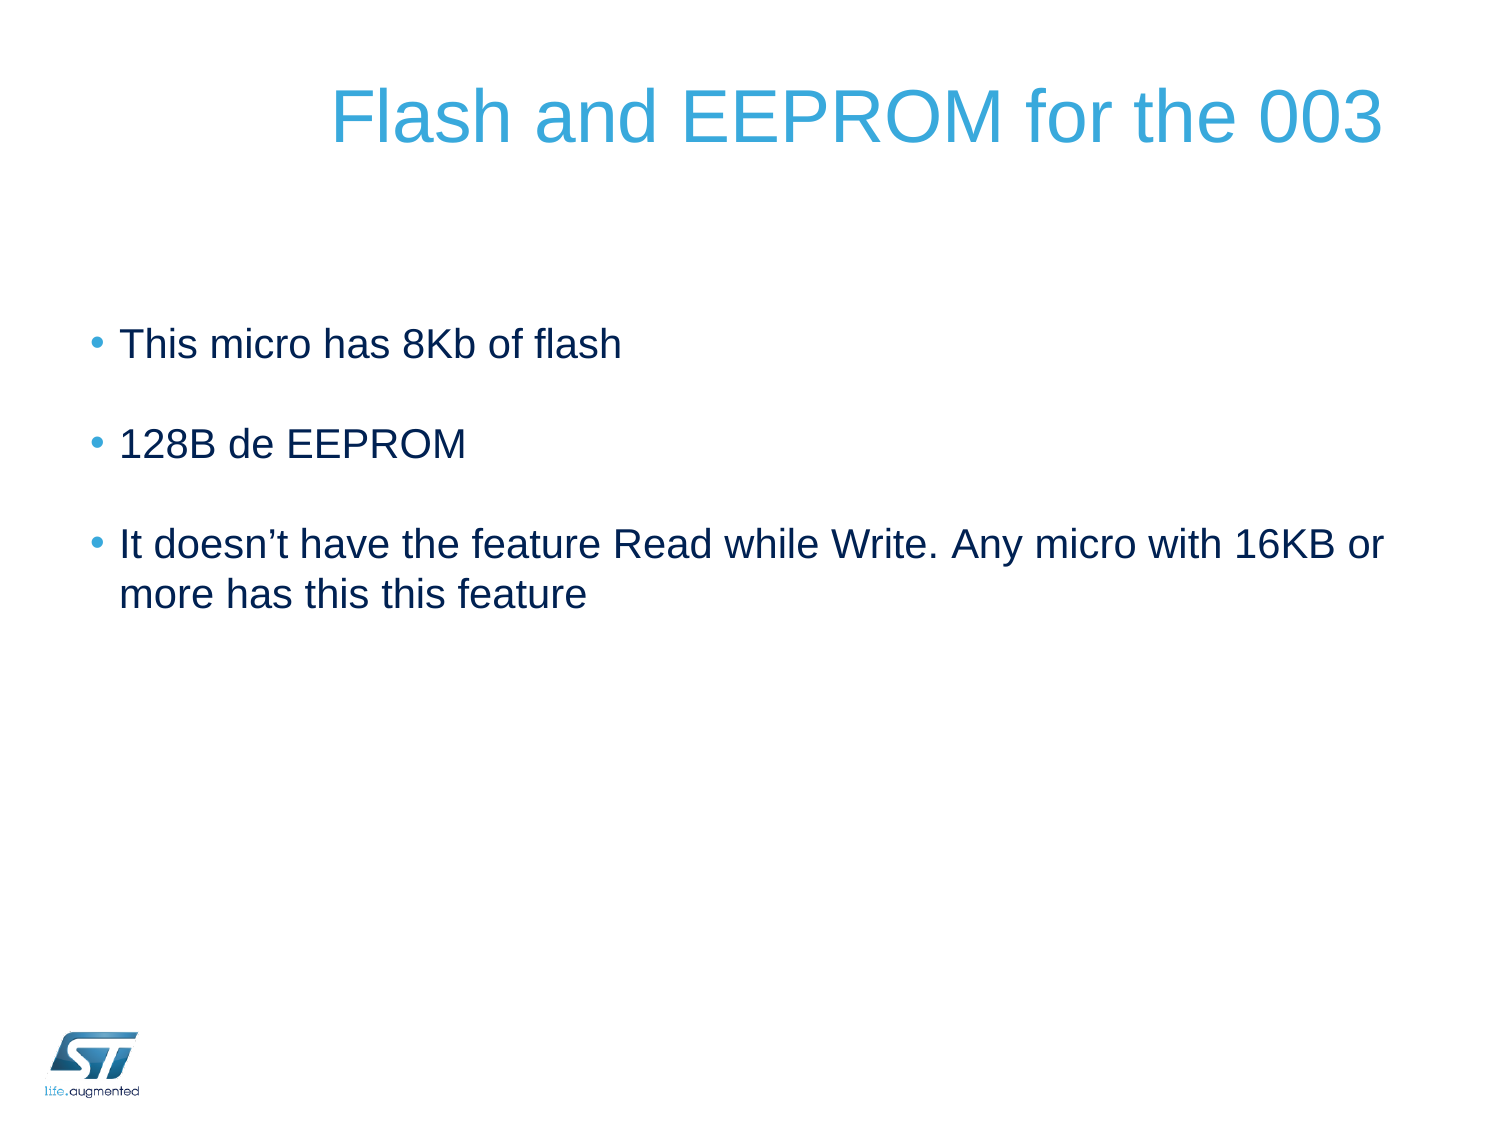

# Flash and EEPROM for the 003

This micro has 8Kb of flash
128B de EEPROM
It doesn’t have the feature Read while Write. Any micro with 16KB or more has this this feature